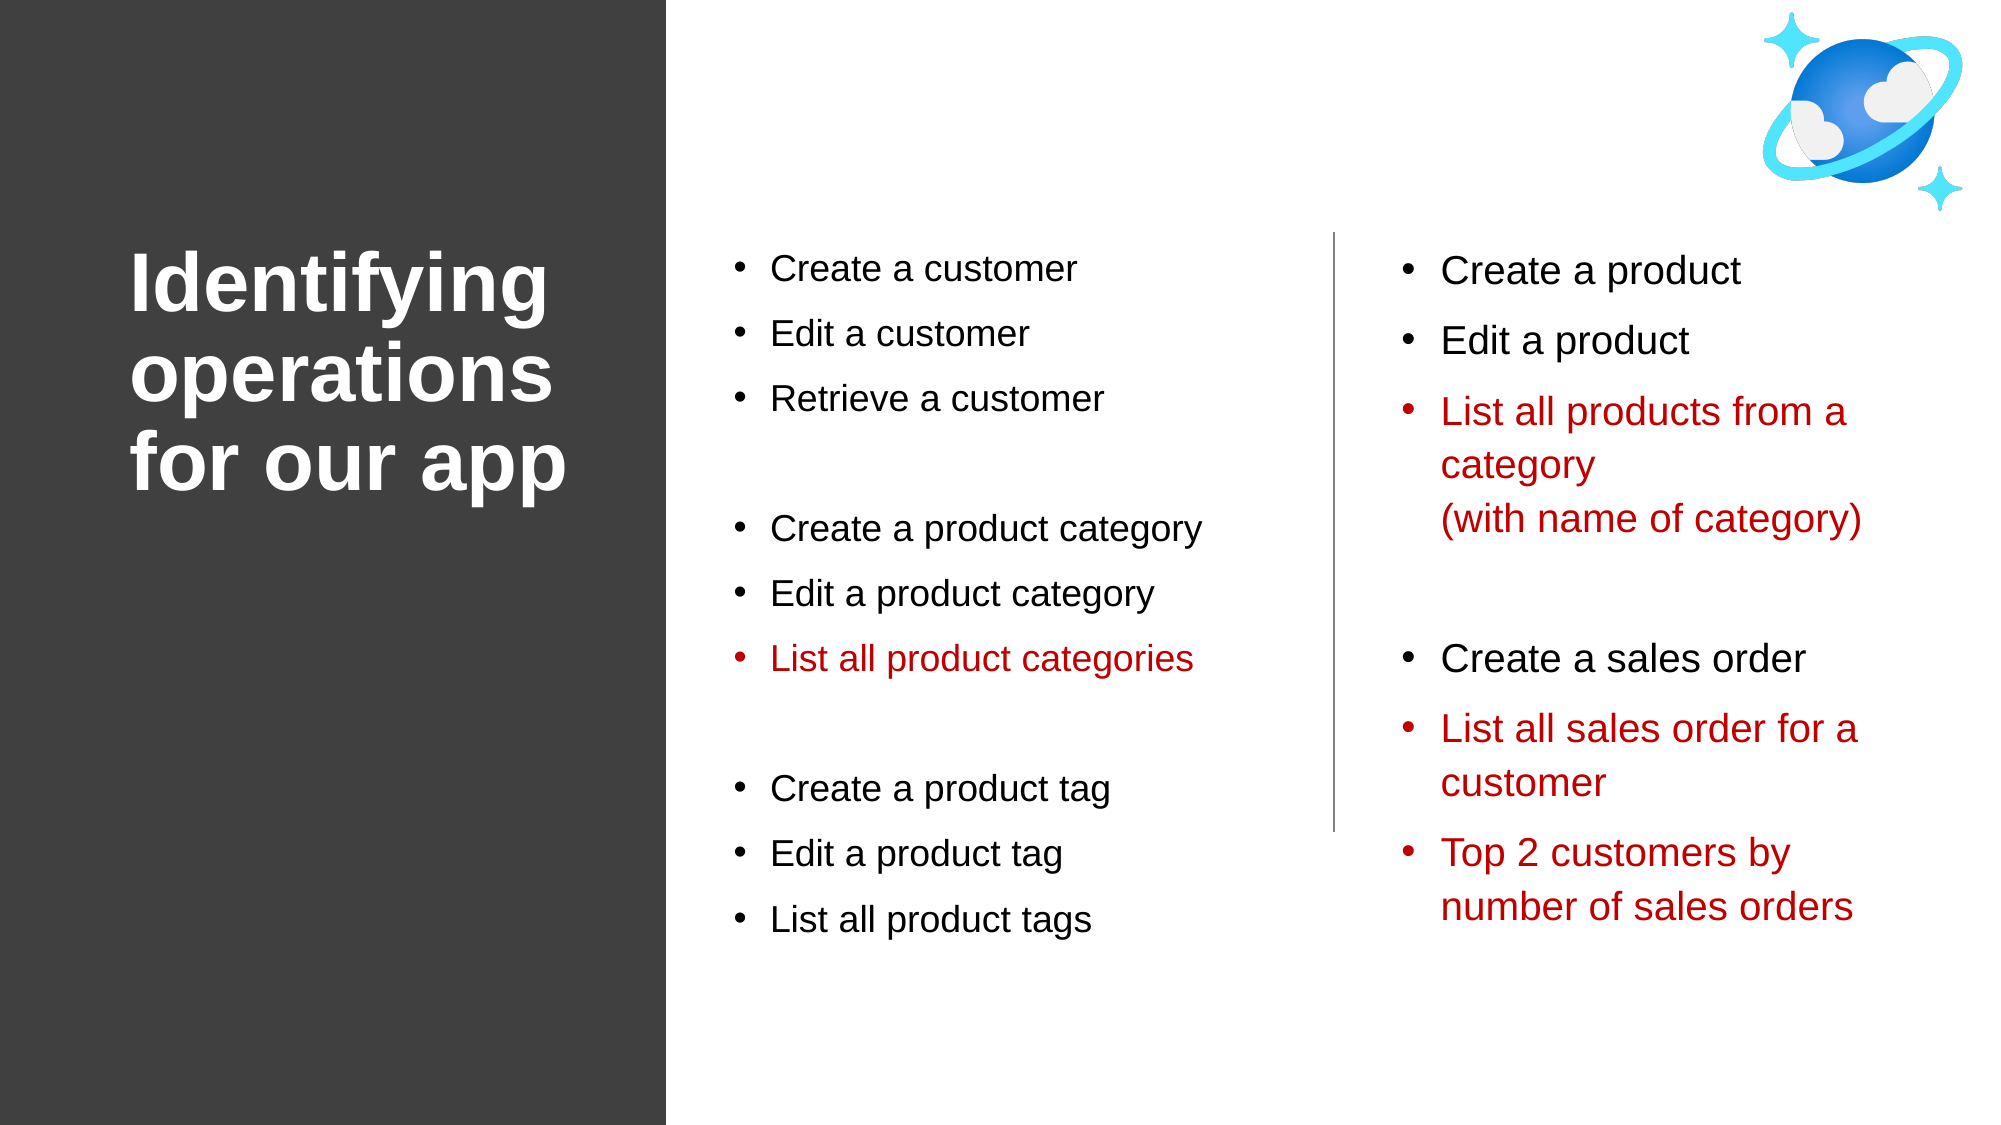

# Identifying operations for our app
Create a customer
Edit a customer
Retrieve a customer

Create a product category
Edit a product category
List all product categories

Create a product tag
Edit a product tag
List all product tags
Create a product
Edit a product
List all products from a category
(with name of category)

Create a sales order
List all sales order for a customer
Top 2 customers by number of sales orders